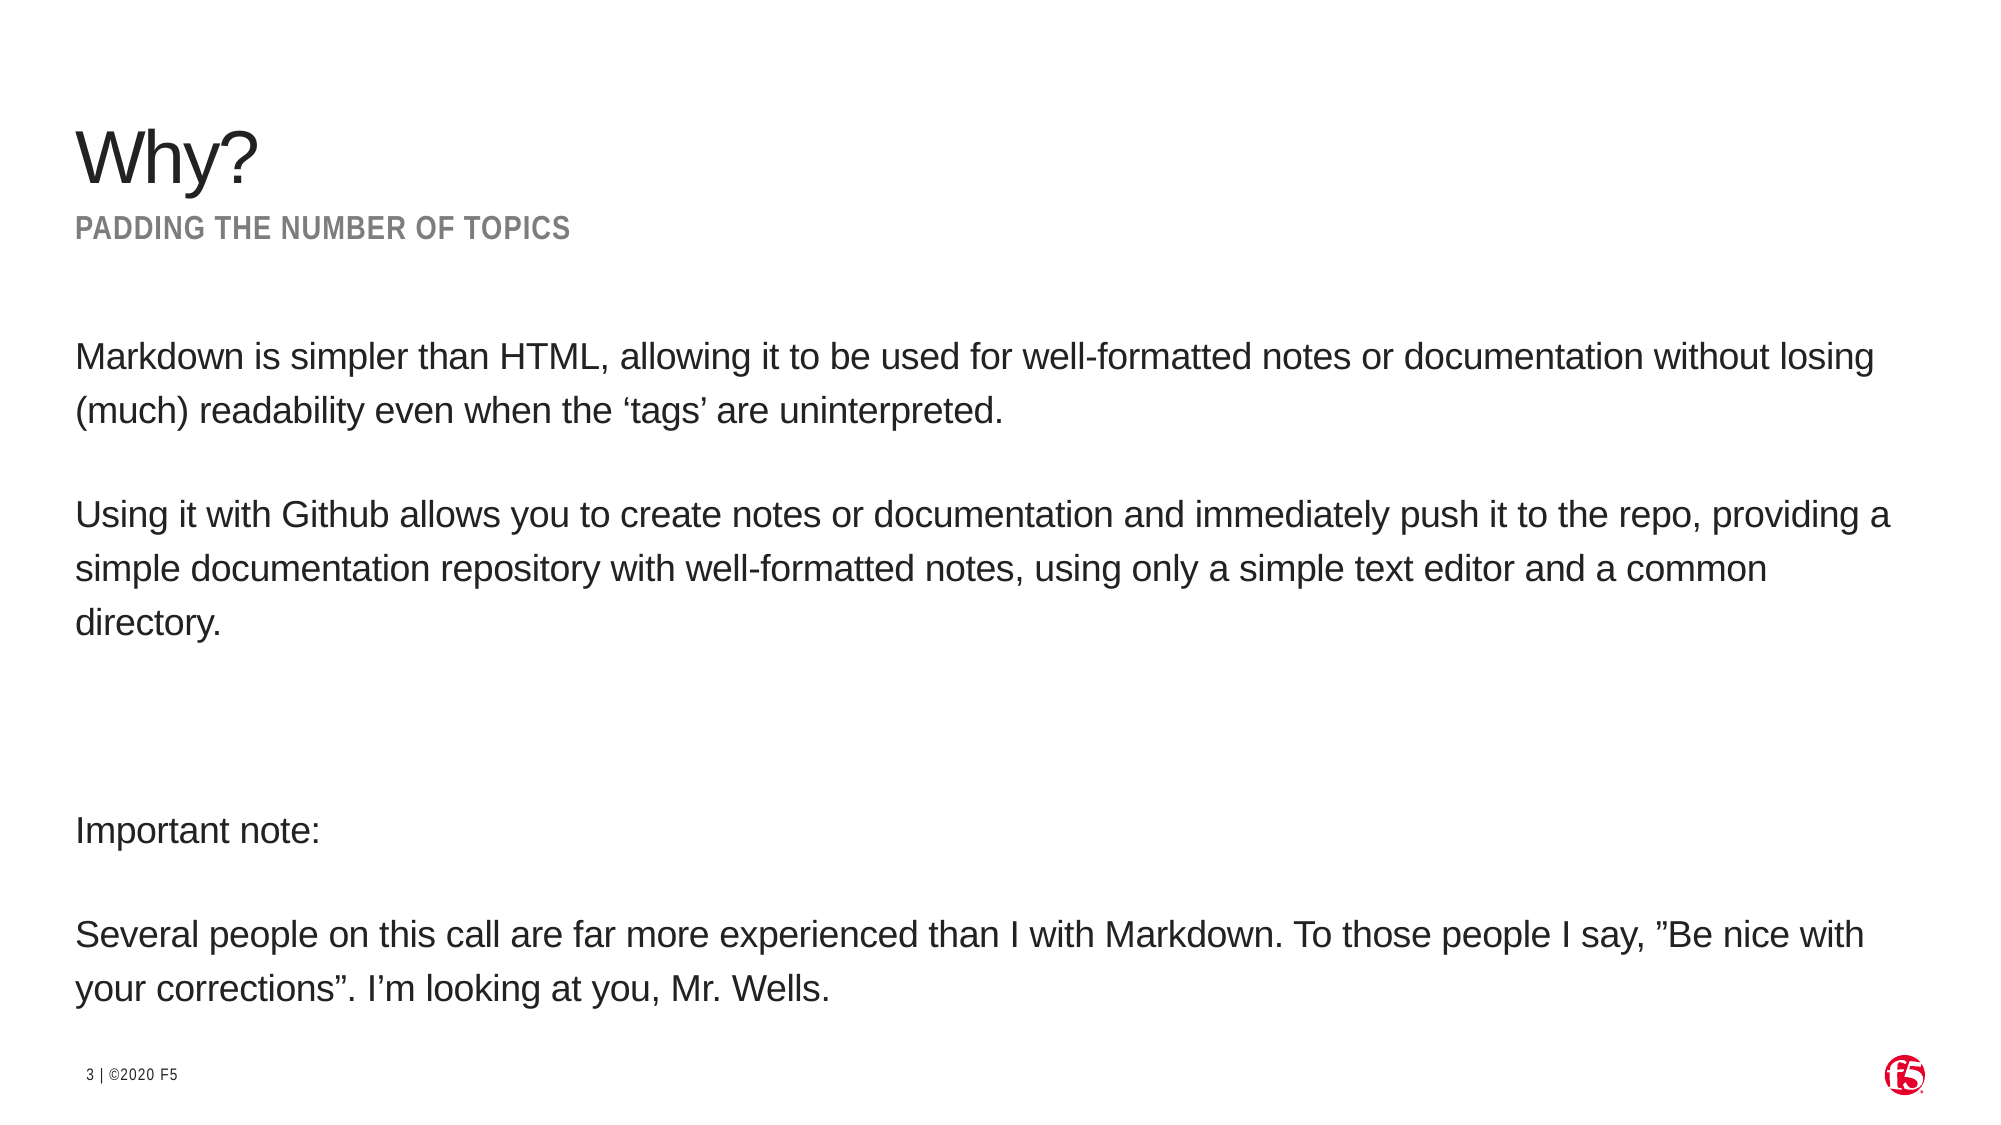

# Why?
Padding the number of topics
Markdown is simpler than HTML, allowing it to be used for well-formatted notes or documentation without losing (much) readability even when the ‘tags’ are uninterpreted.
Using it with Github allows you to create notes or documentation and immediately push it to the repo, providing a simple documentation repository with well-formatted notes, using only a simple text editor and a common directory.

Important note:
Several people on this call are far more experienced than I with Markdown. To those people I say, ”Be nice with your corrections”. I’m looking at you, Mr. Wells.